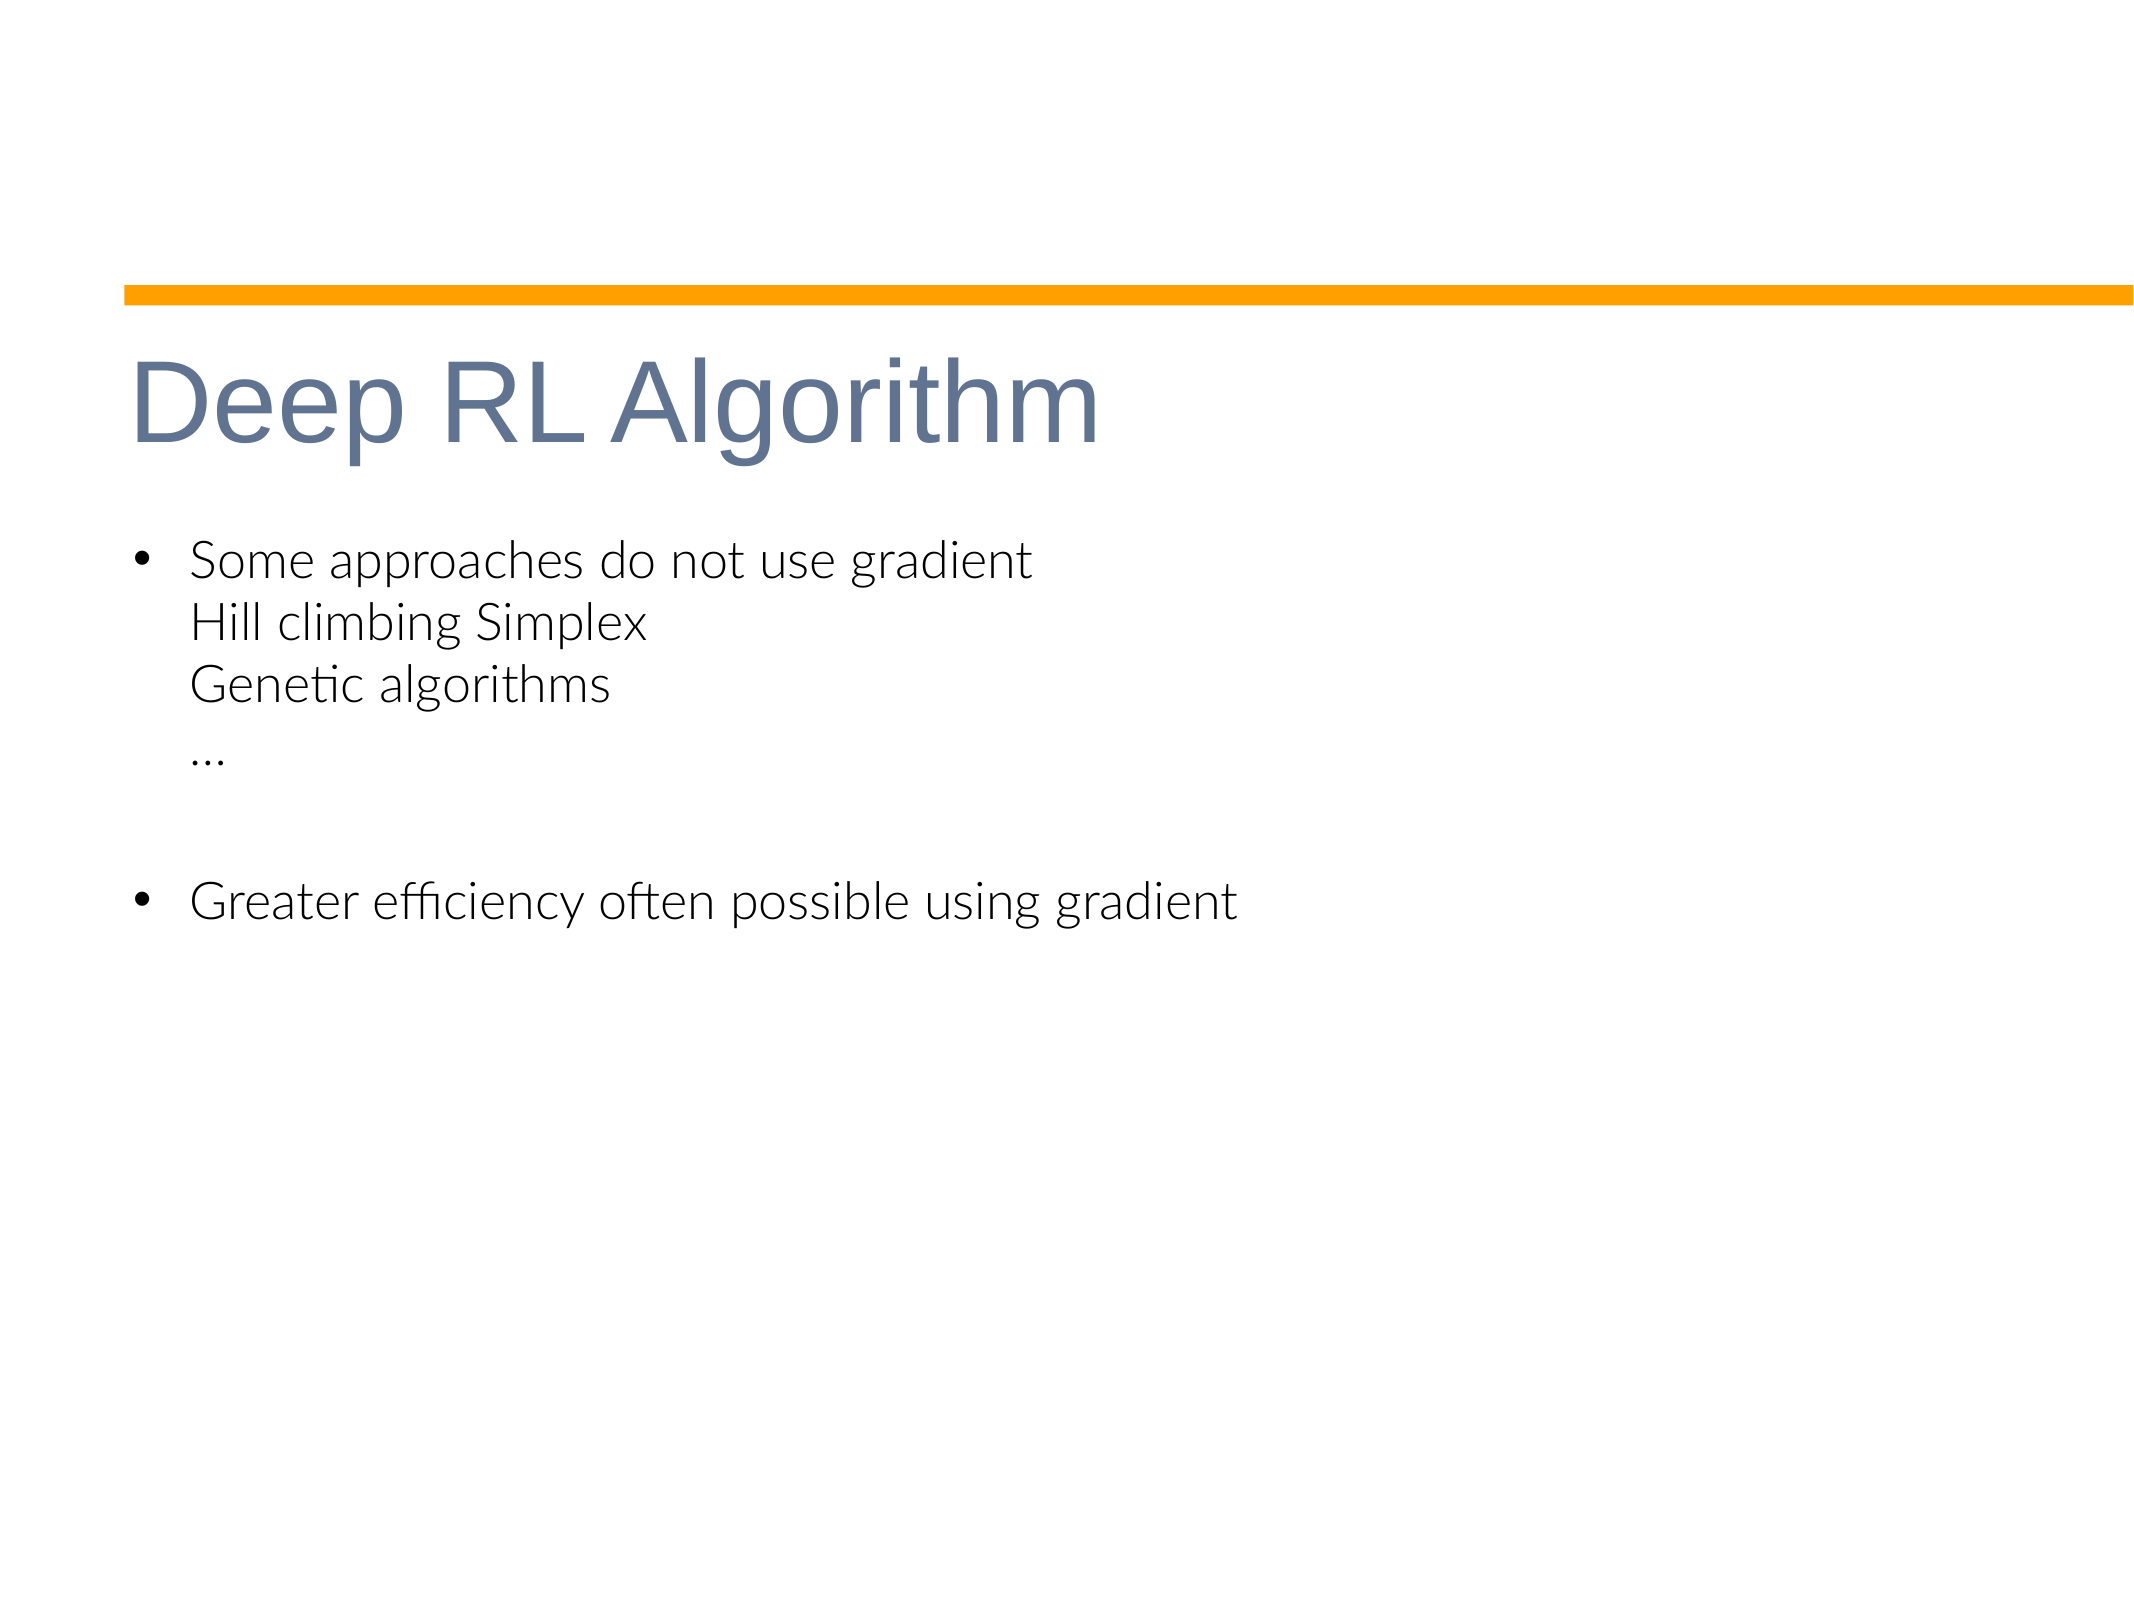

Deep RL Algorithm
Some approaches do not use gradient
Hill climbing Simplex
Genetic algorithms
…

Greater efficiency often possible using gradient